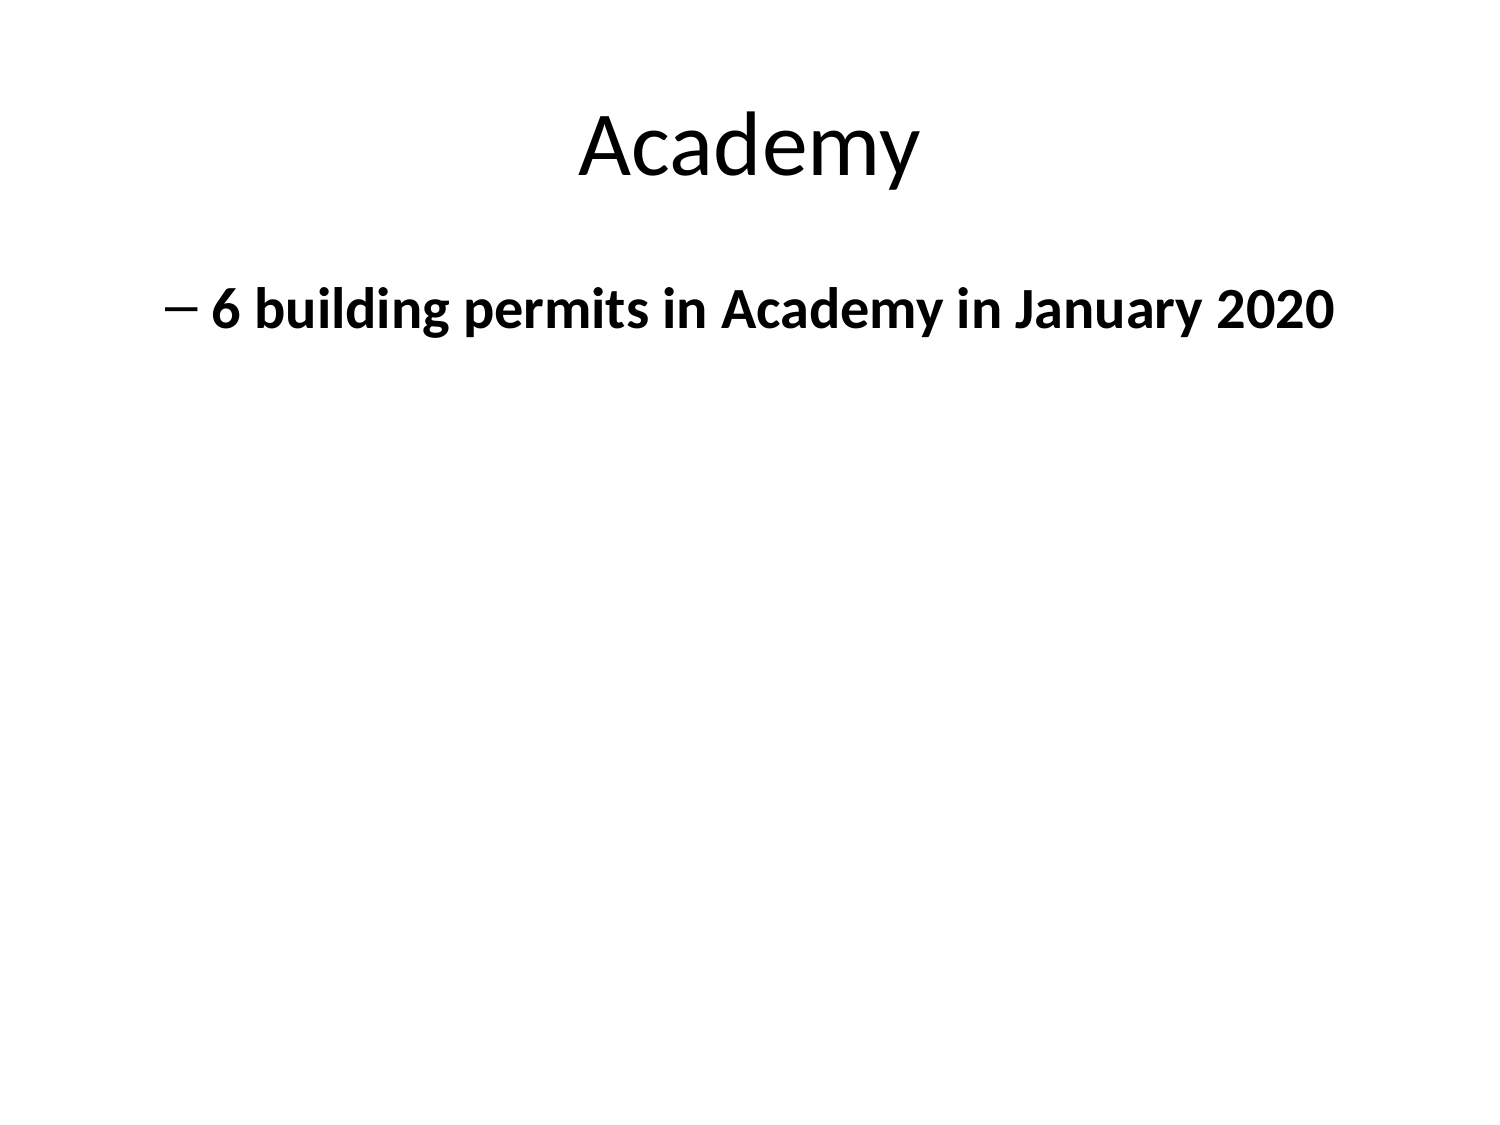

# Academy
6 building permits in Academy in January 2020